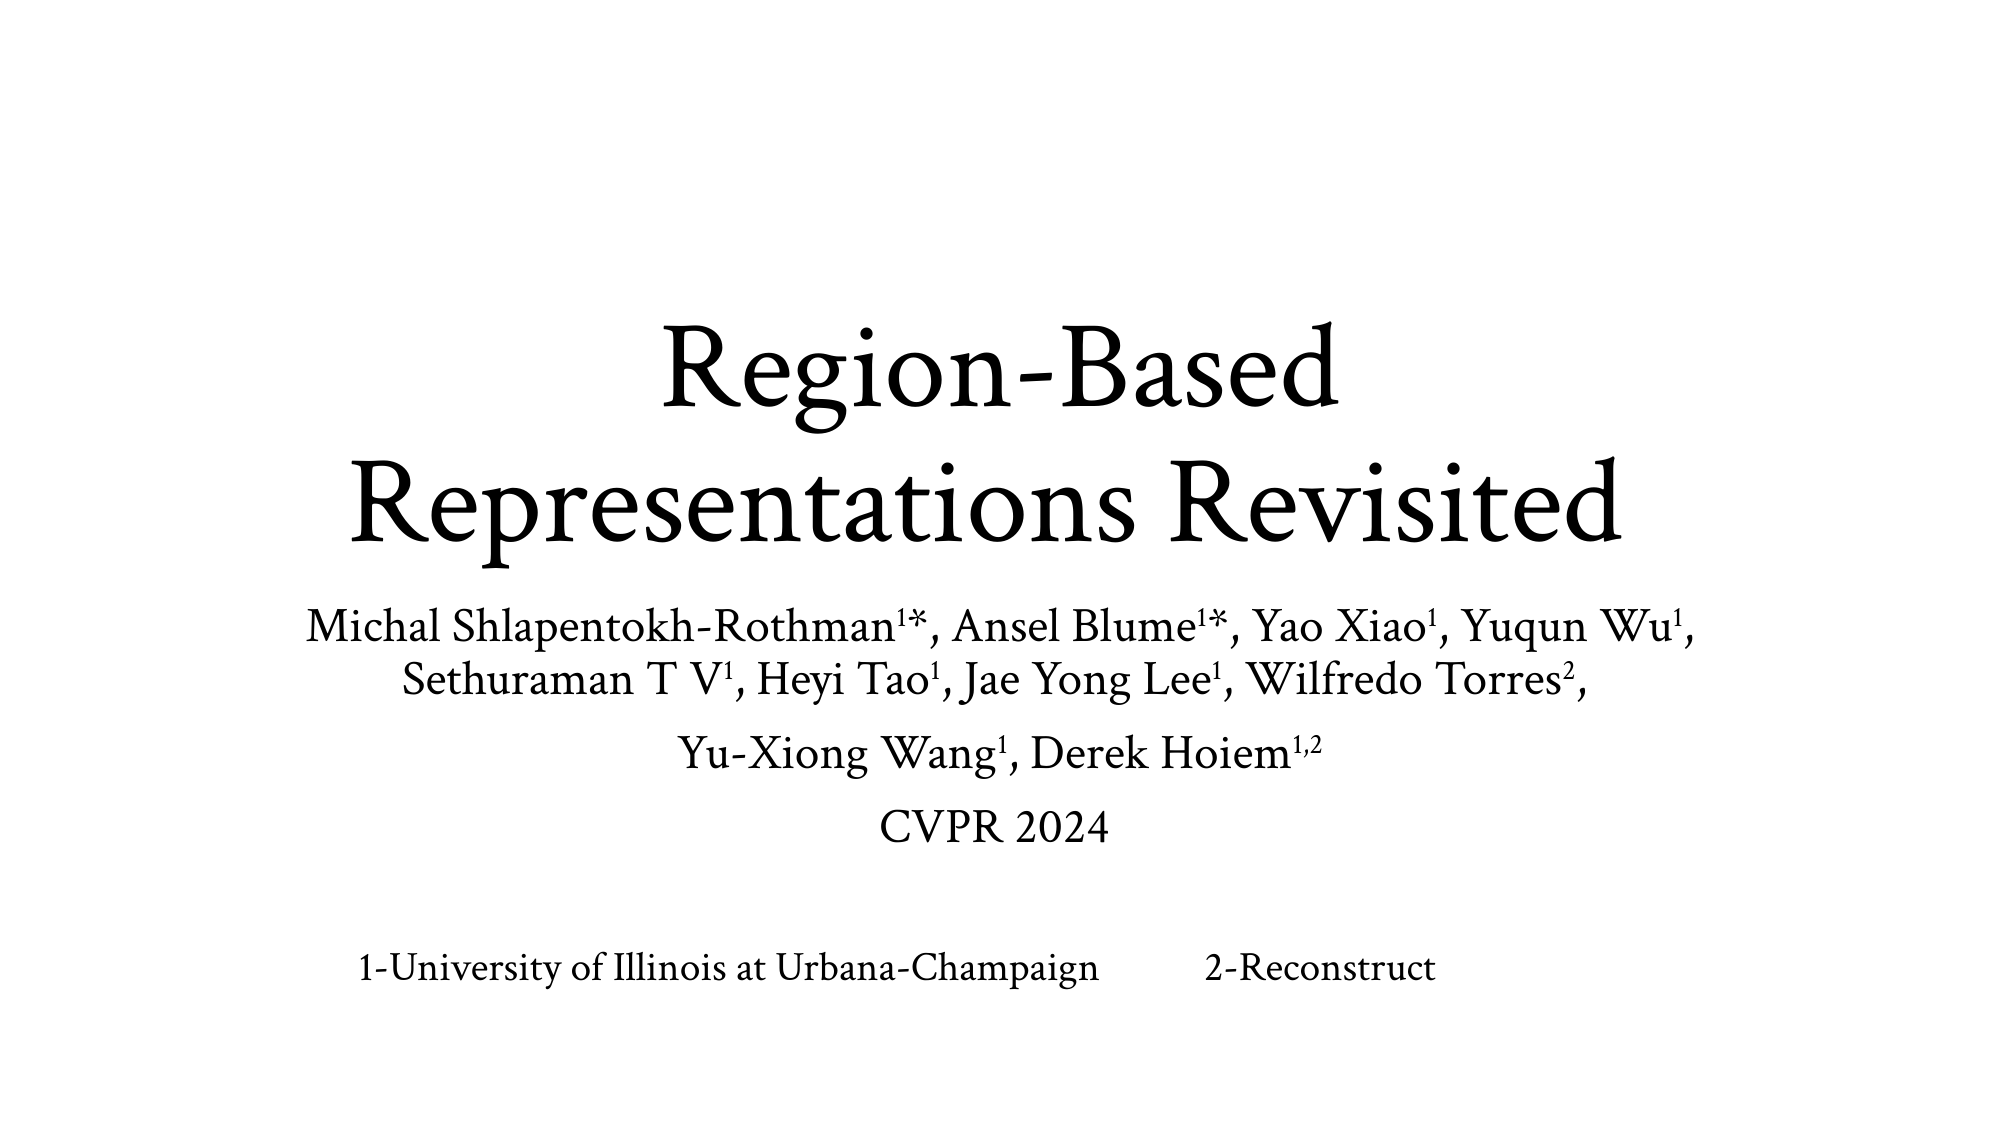

# Region-Based Representations Revisited
Michal Shlapentokh-Rothman1*, Ansel Blume1*, Yao Xiao1, Yuqun Wu1, Sethuraman T V1, Heyi Tao1, Jae Yong Lee1, Wilfredo Torres2,
Yu-Xiong Wang1, Derek Hoiem1,2
CVPR 2024

1-University of Illinois at Urbana-Champaign
2-Reconstruct